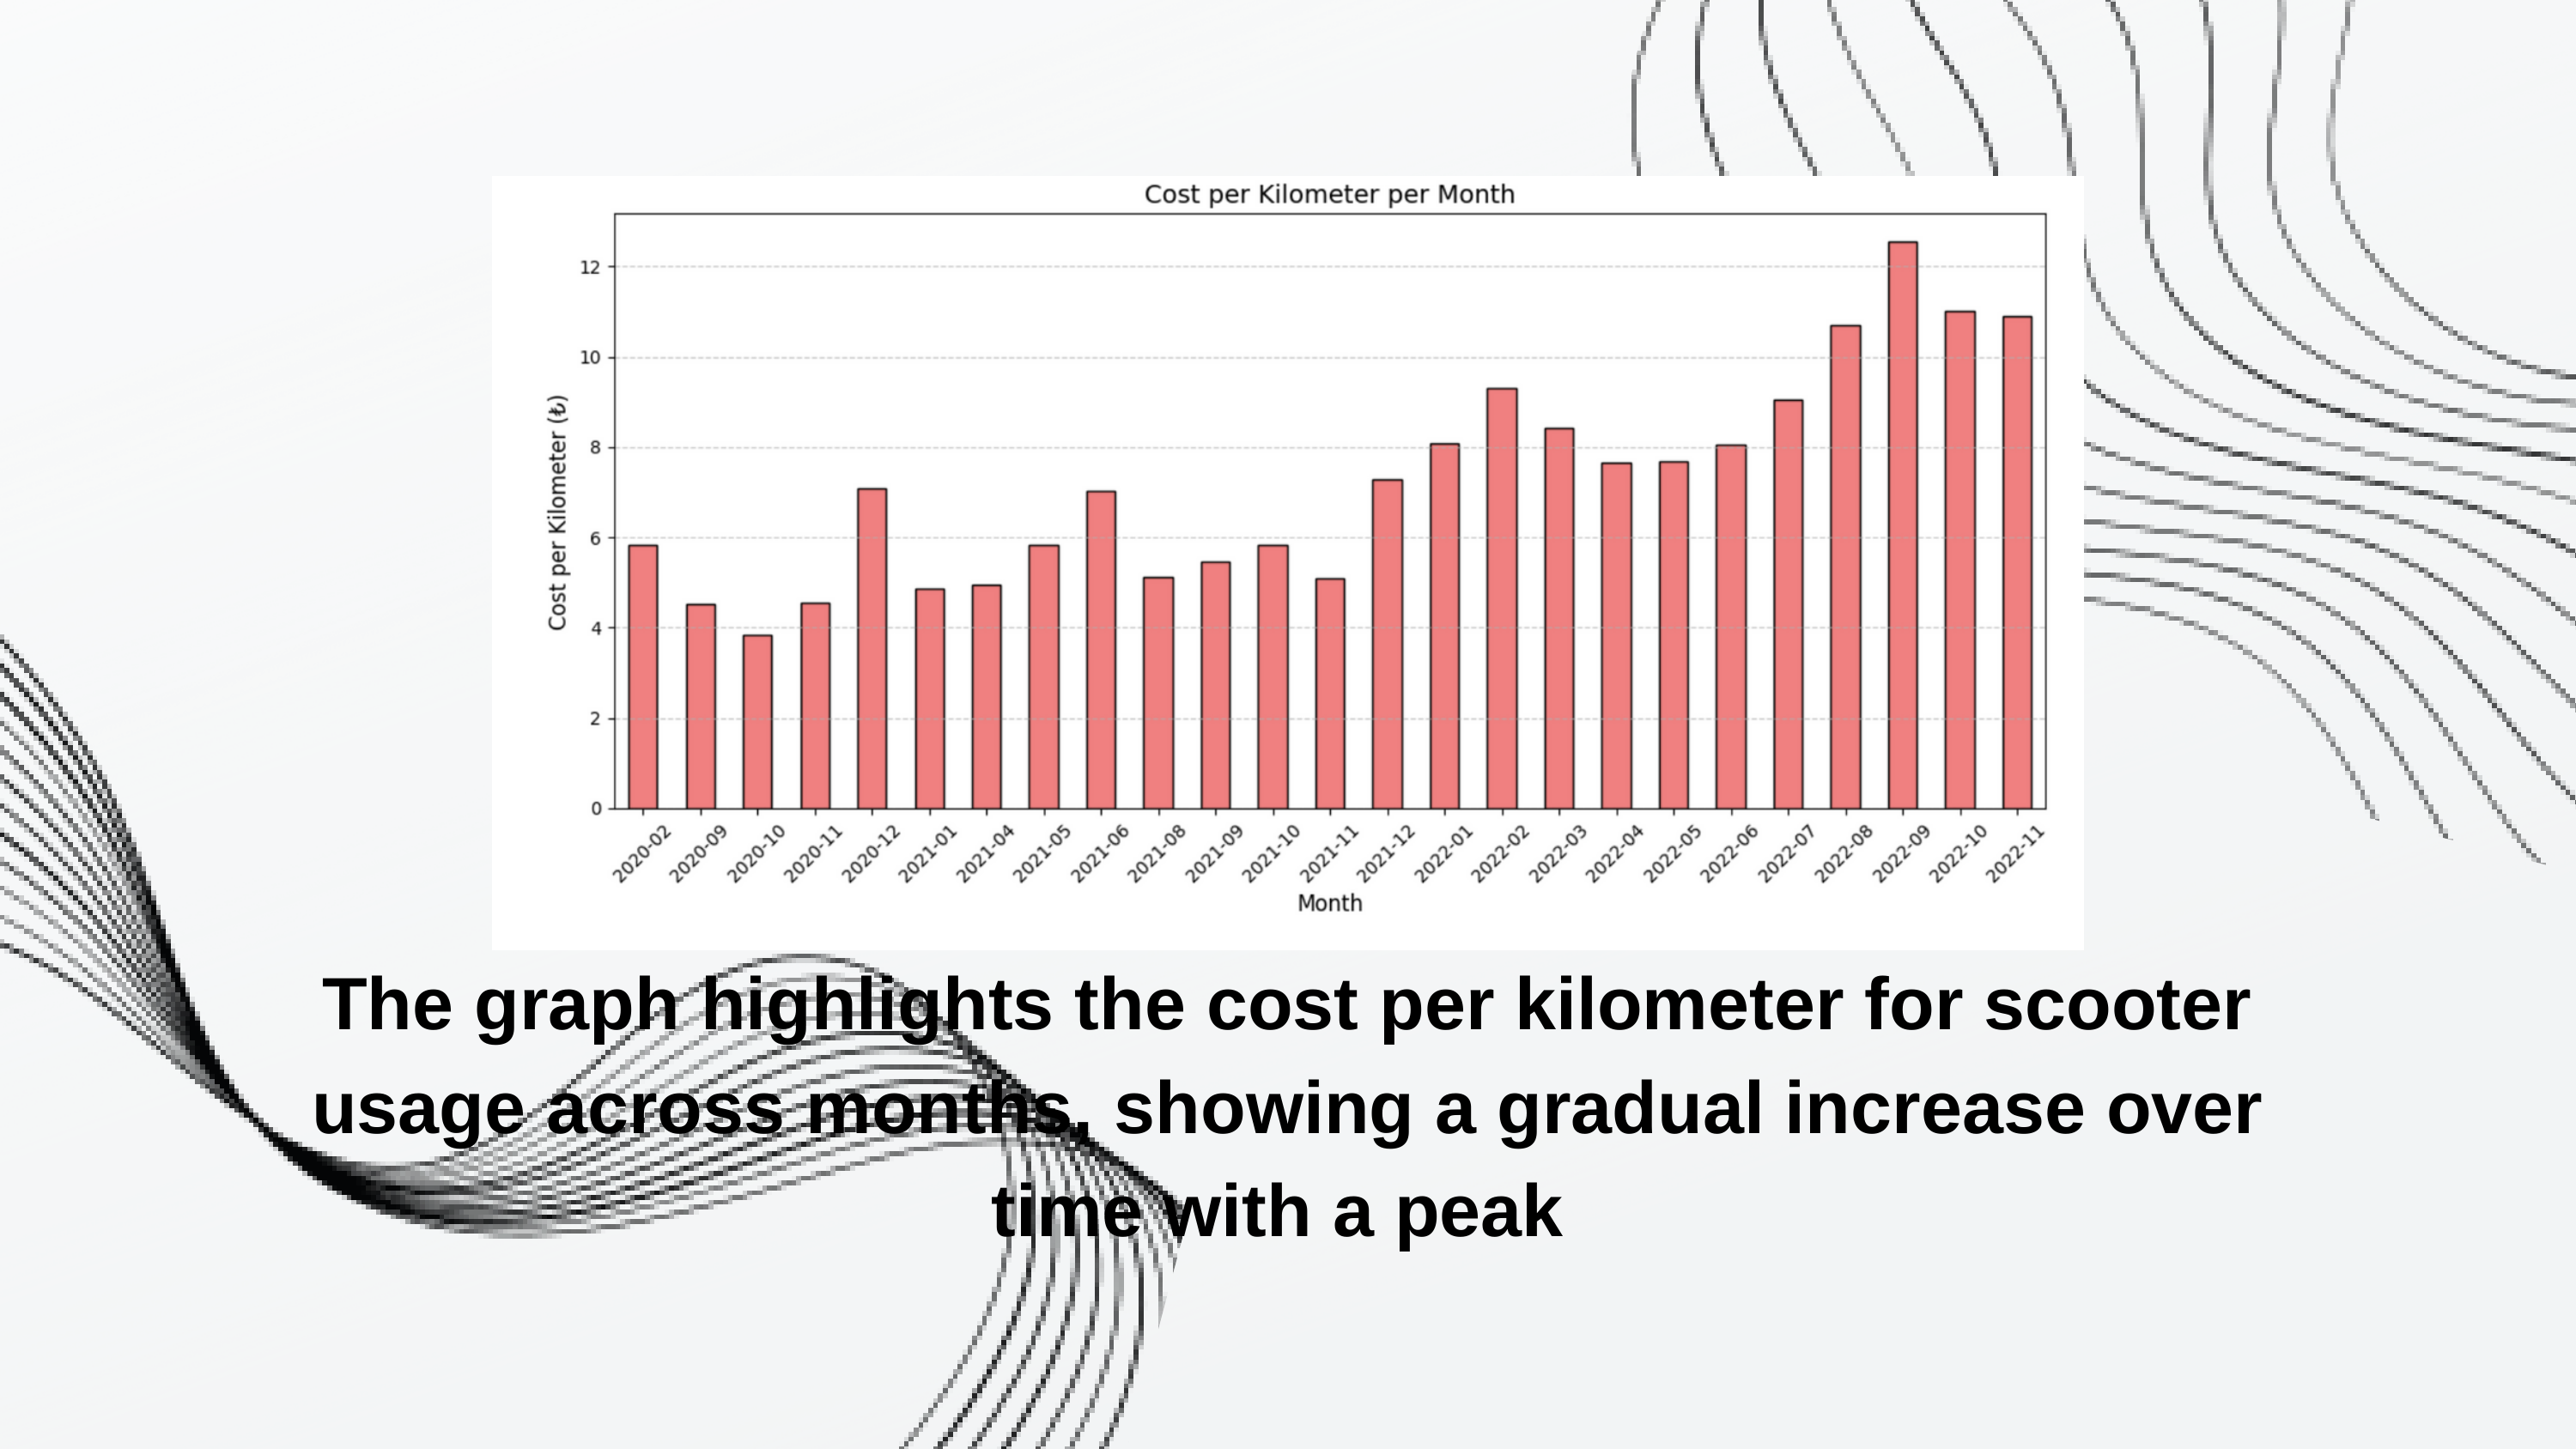

The graph highlights the cost per kilometer for scooter usage across months, showing a gradual increase over time with a peak